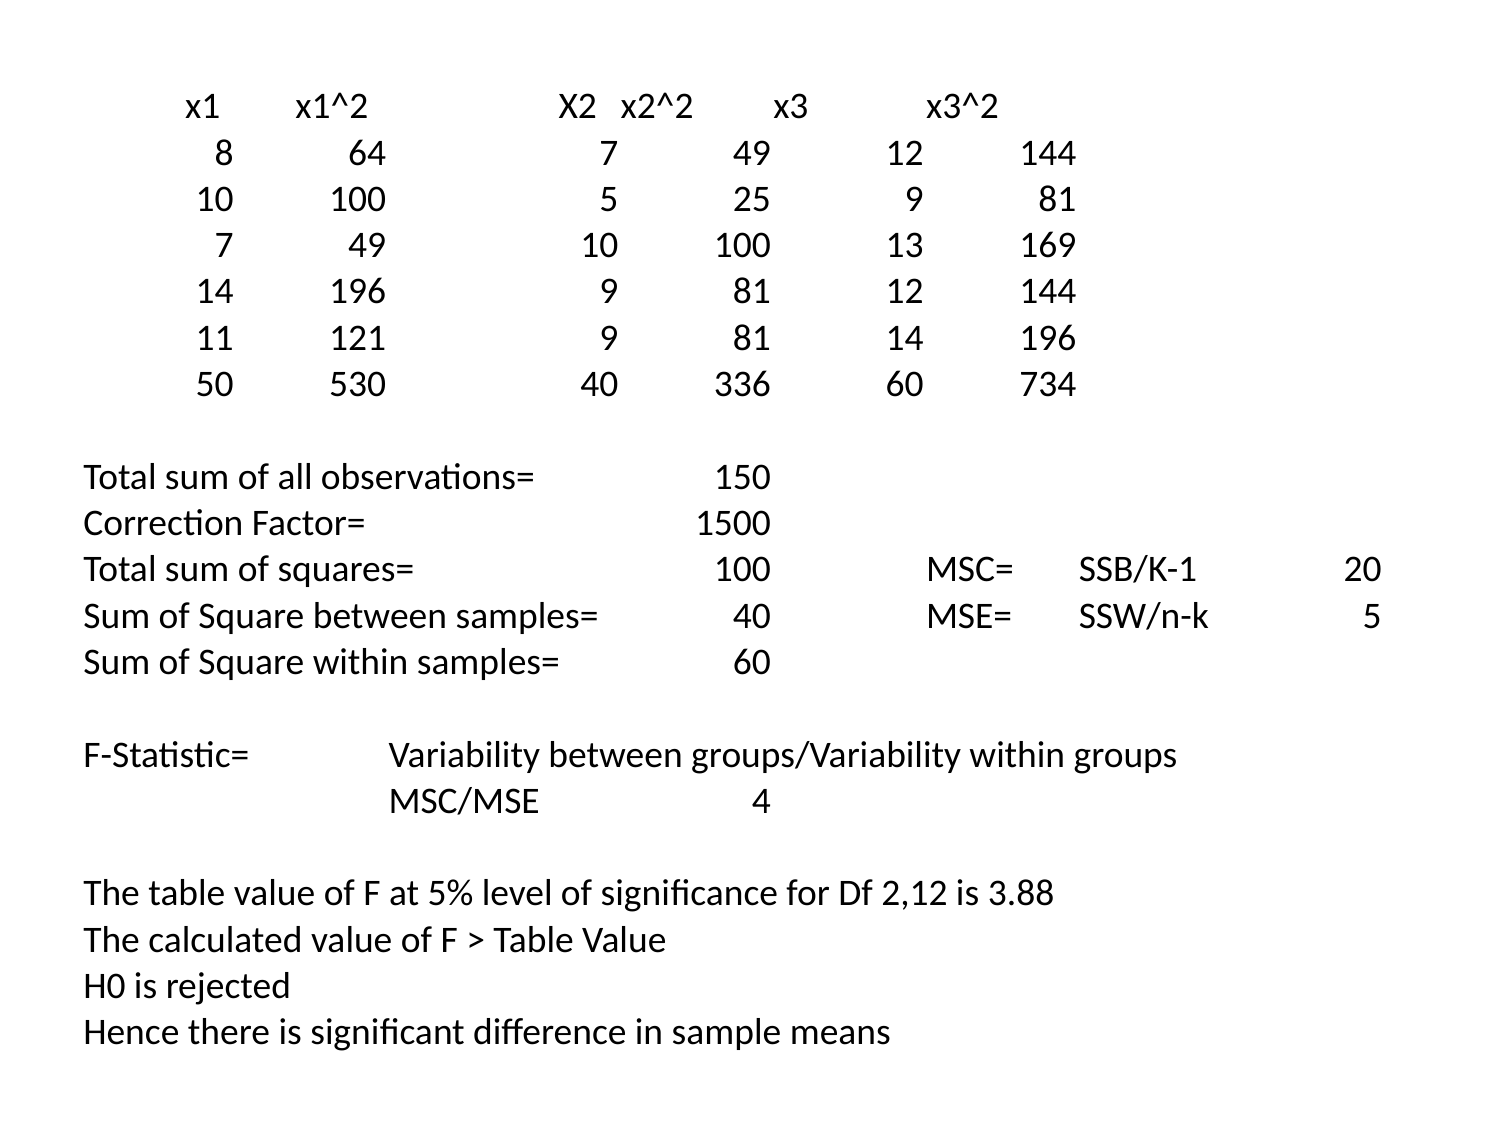

| x1 | x1^2 | X2 | x2^2 | x3 | x3^2 |  |  |
| --- | --- | --- | --- | --- | --- | --- | --- |
| 8 | 64 | 7 | 49 | 12 | 144 |  |  |
| 10 | 100 | 5 | 25 | 9 | 81 |  |  |
| 7 | 49 | 10 | 100 | 13 | 169 |  |  |
| 14 | 196 | 9 | 81 | 12 | 144 |  |  |
| 11 | 121 | 9 | 81 | 14 | 196 |  |  |
| 50 | 530 | 40 | 336 | 60 | 734 |  |  |
|  |  |  |  |  |  |  |  |
| Total sum of all observations= |  |  | 150 |  |  |  |  |
| Correction Factor= |  |  | 1500 |  |  |  |  |
| Total sum of squares= |  |  | 100 |  | MSC= | SSB/K-1 | 20 |
| Sum of Square between samples= |  |  | 40 |  | MSE= | SSW/n-k | 5 |
| Sum of Square within samples= |  |  | 60 |  |  |  |  |
|  |  |  |  |  |  |  |  |
| F-Statistic= |  | Variability between groups/Variability within groups |  |  |  |  |  |
|  |  | MSC/MSE | 4 |  |  |  |  |
|  |  |  |  |  |  |  |  |
| The table value of F at 5% level of significance for Df 2,12 is 3.88 |  |  |  |  |  |  |  |
| The calculated value of F > Table Value |  |  |  |  |  |  |  |
| H0 is rejected |  |  |  |  |  |  |  |
| Hence there is significant difference in sample means |  |  |  |  |  |  |  |